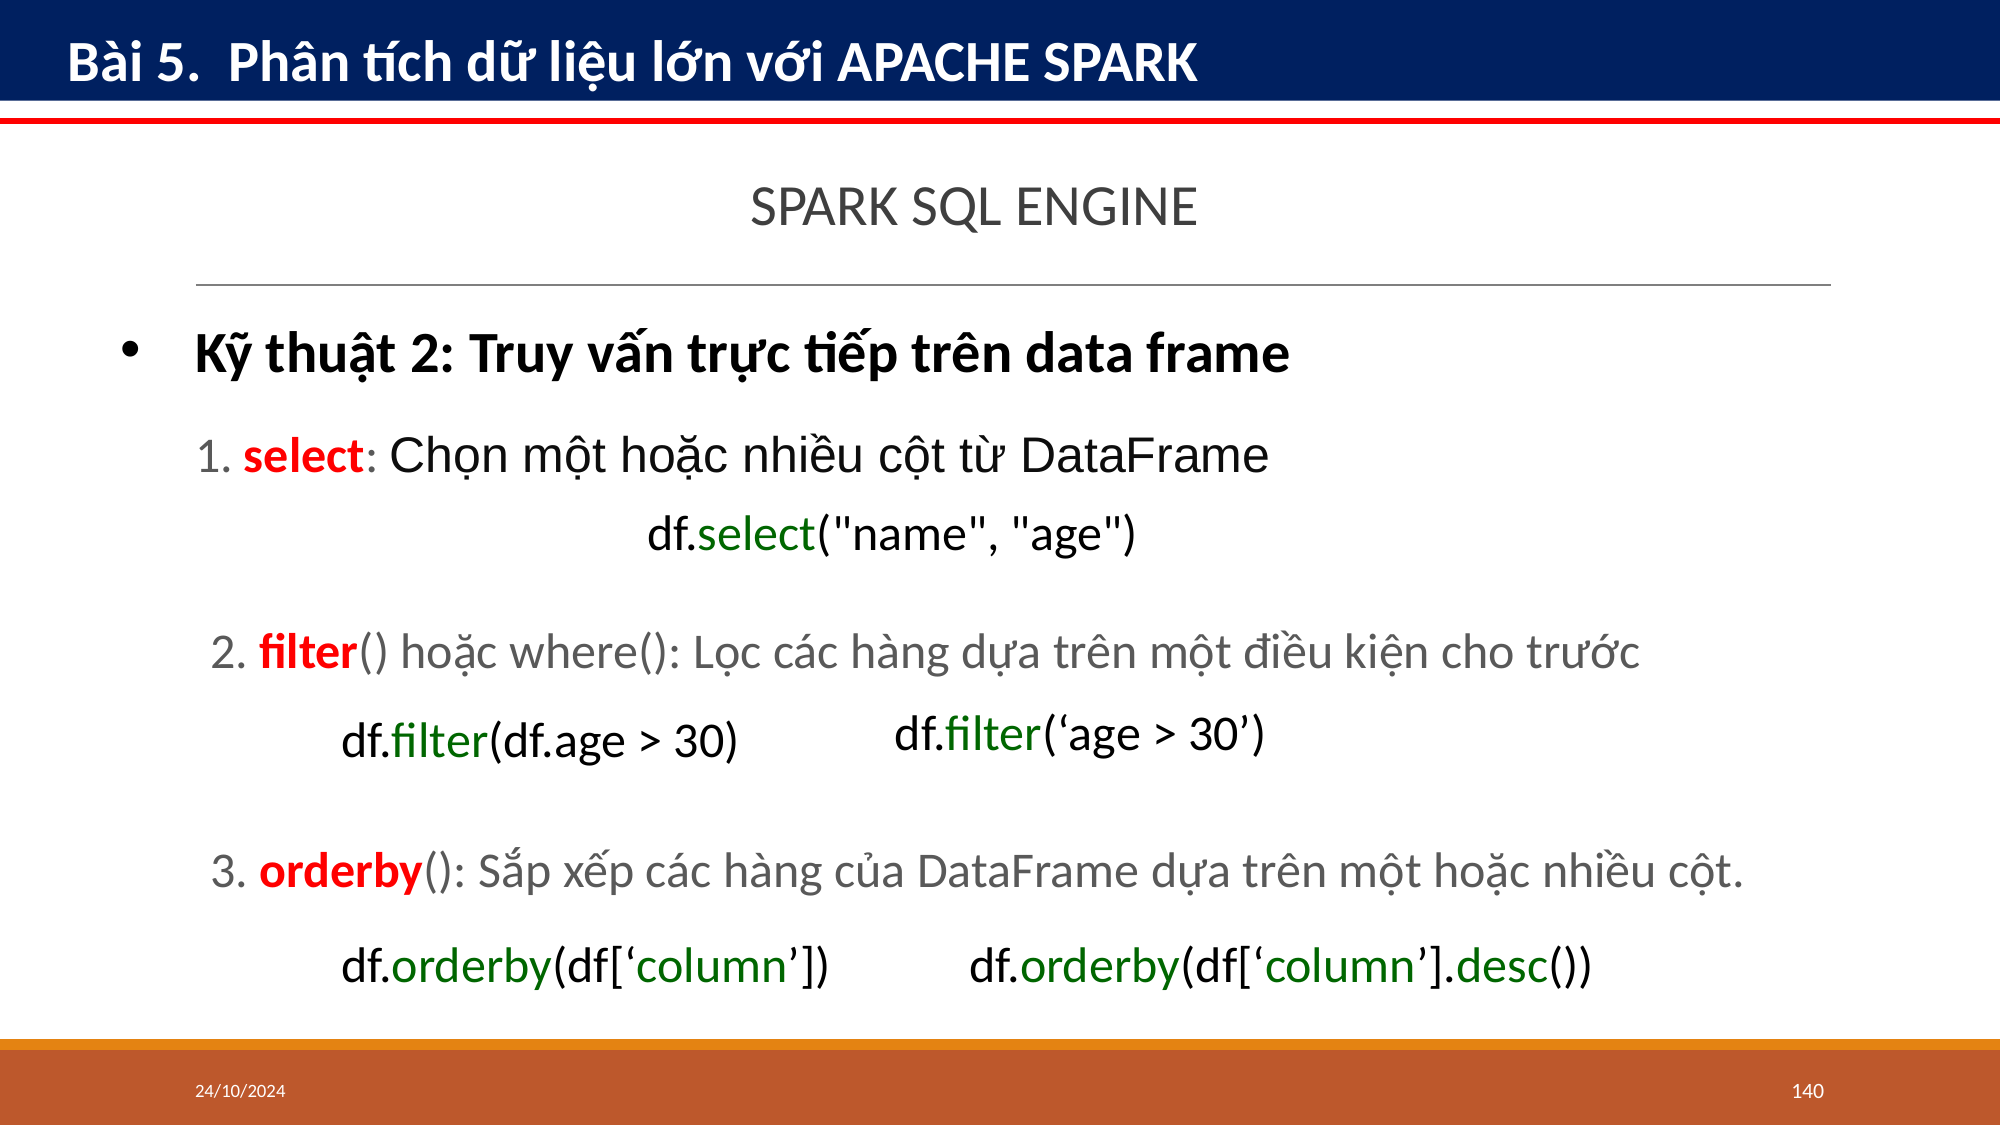

Bài 5.  Phân tích dữ liệu lớn với APACHE SPARK
SPARK SQL ENGINE
Kỹ thuật 2: Truy vấn trực tiếp trên data frame
1. select: Chọn một hoặc nhiều cột từ DataFrame
df.select("name", "age")
2. filter() hoặc where(): Lọc các hàng dựa trên một điều kiện cho trước
df.filter(‘age > 30’)
df.filter(df.age > 30)
3. orderby(): Sắp xếp các hàng của DataFrame dựa trên một hoặc nhiều cột.
df.orderby(df[‘column’])
df.orderby(df[‘column’].desc())
24/10/2024
140